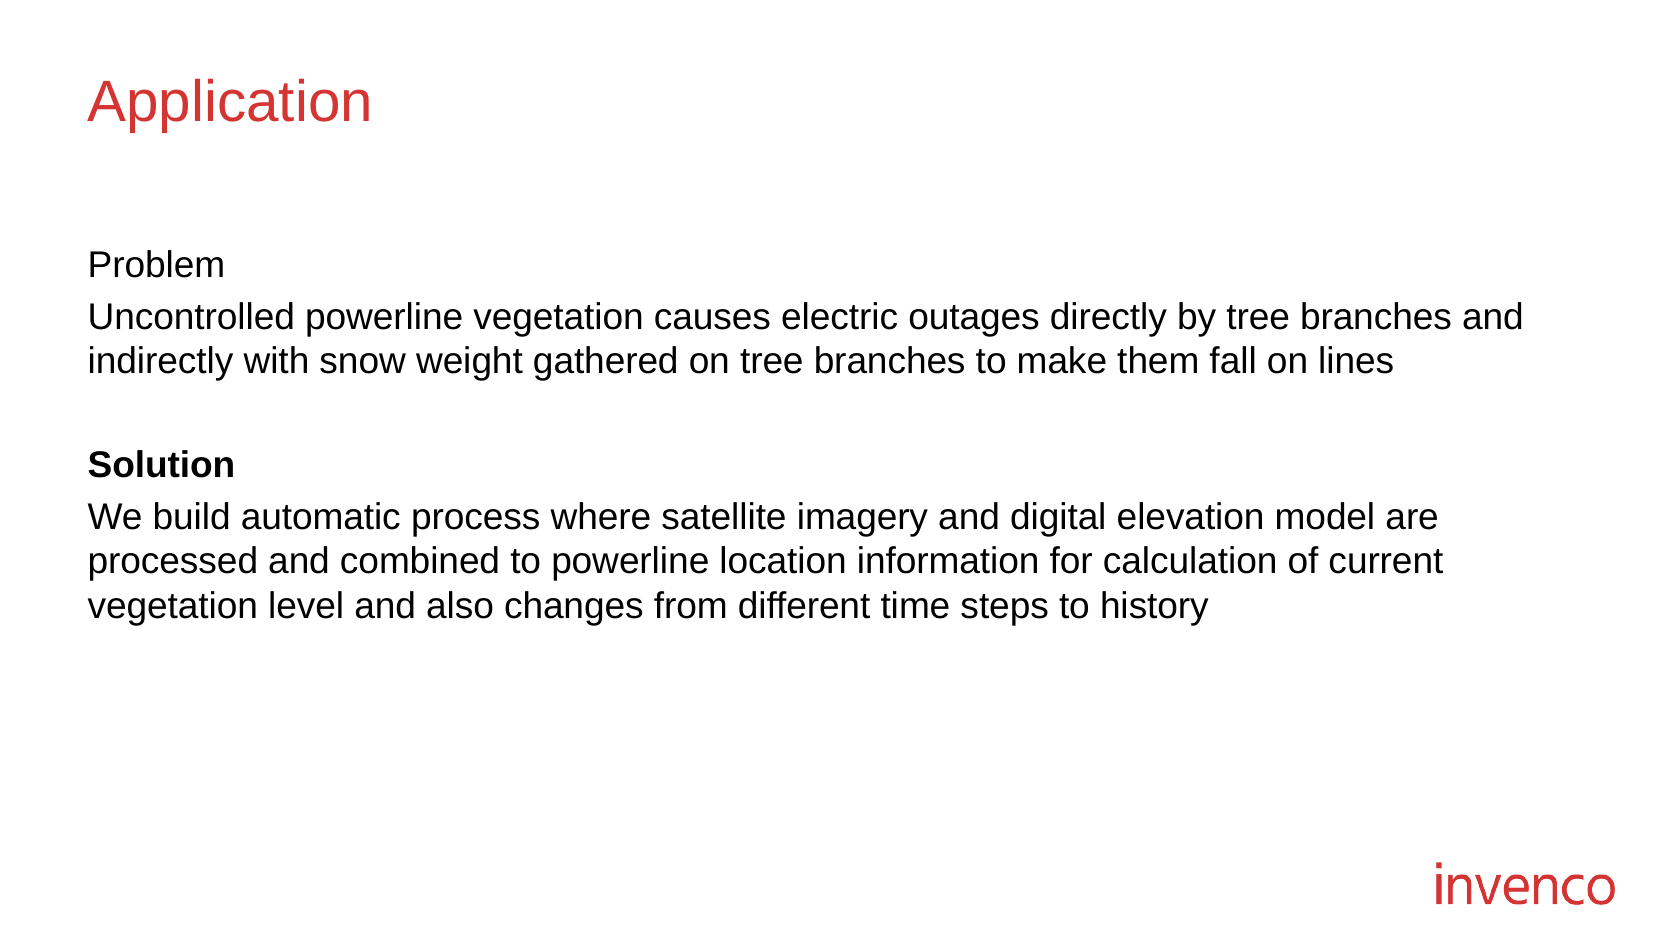

# Application
Problem
Uncontrolled powerline vegetation causes electric outages directly by tree branches and indirectly with snow weight gathered on tree branches to make them fall on lines

Solution
We build automatic process where satellite imagery and digital elevation model are processed and combined to powerline location information for calculation of current vegetation level and also changes from different time steps to history